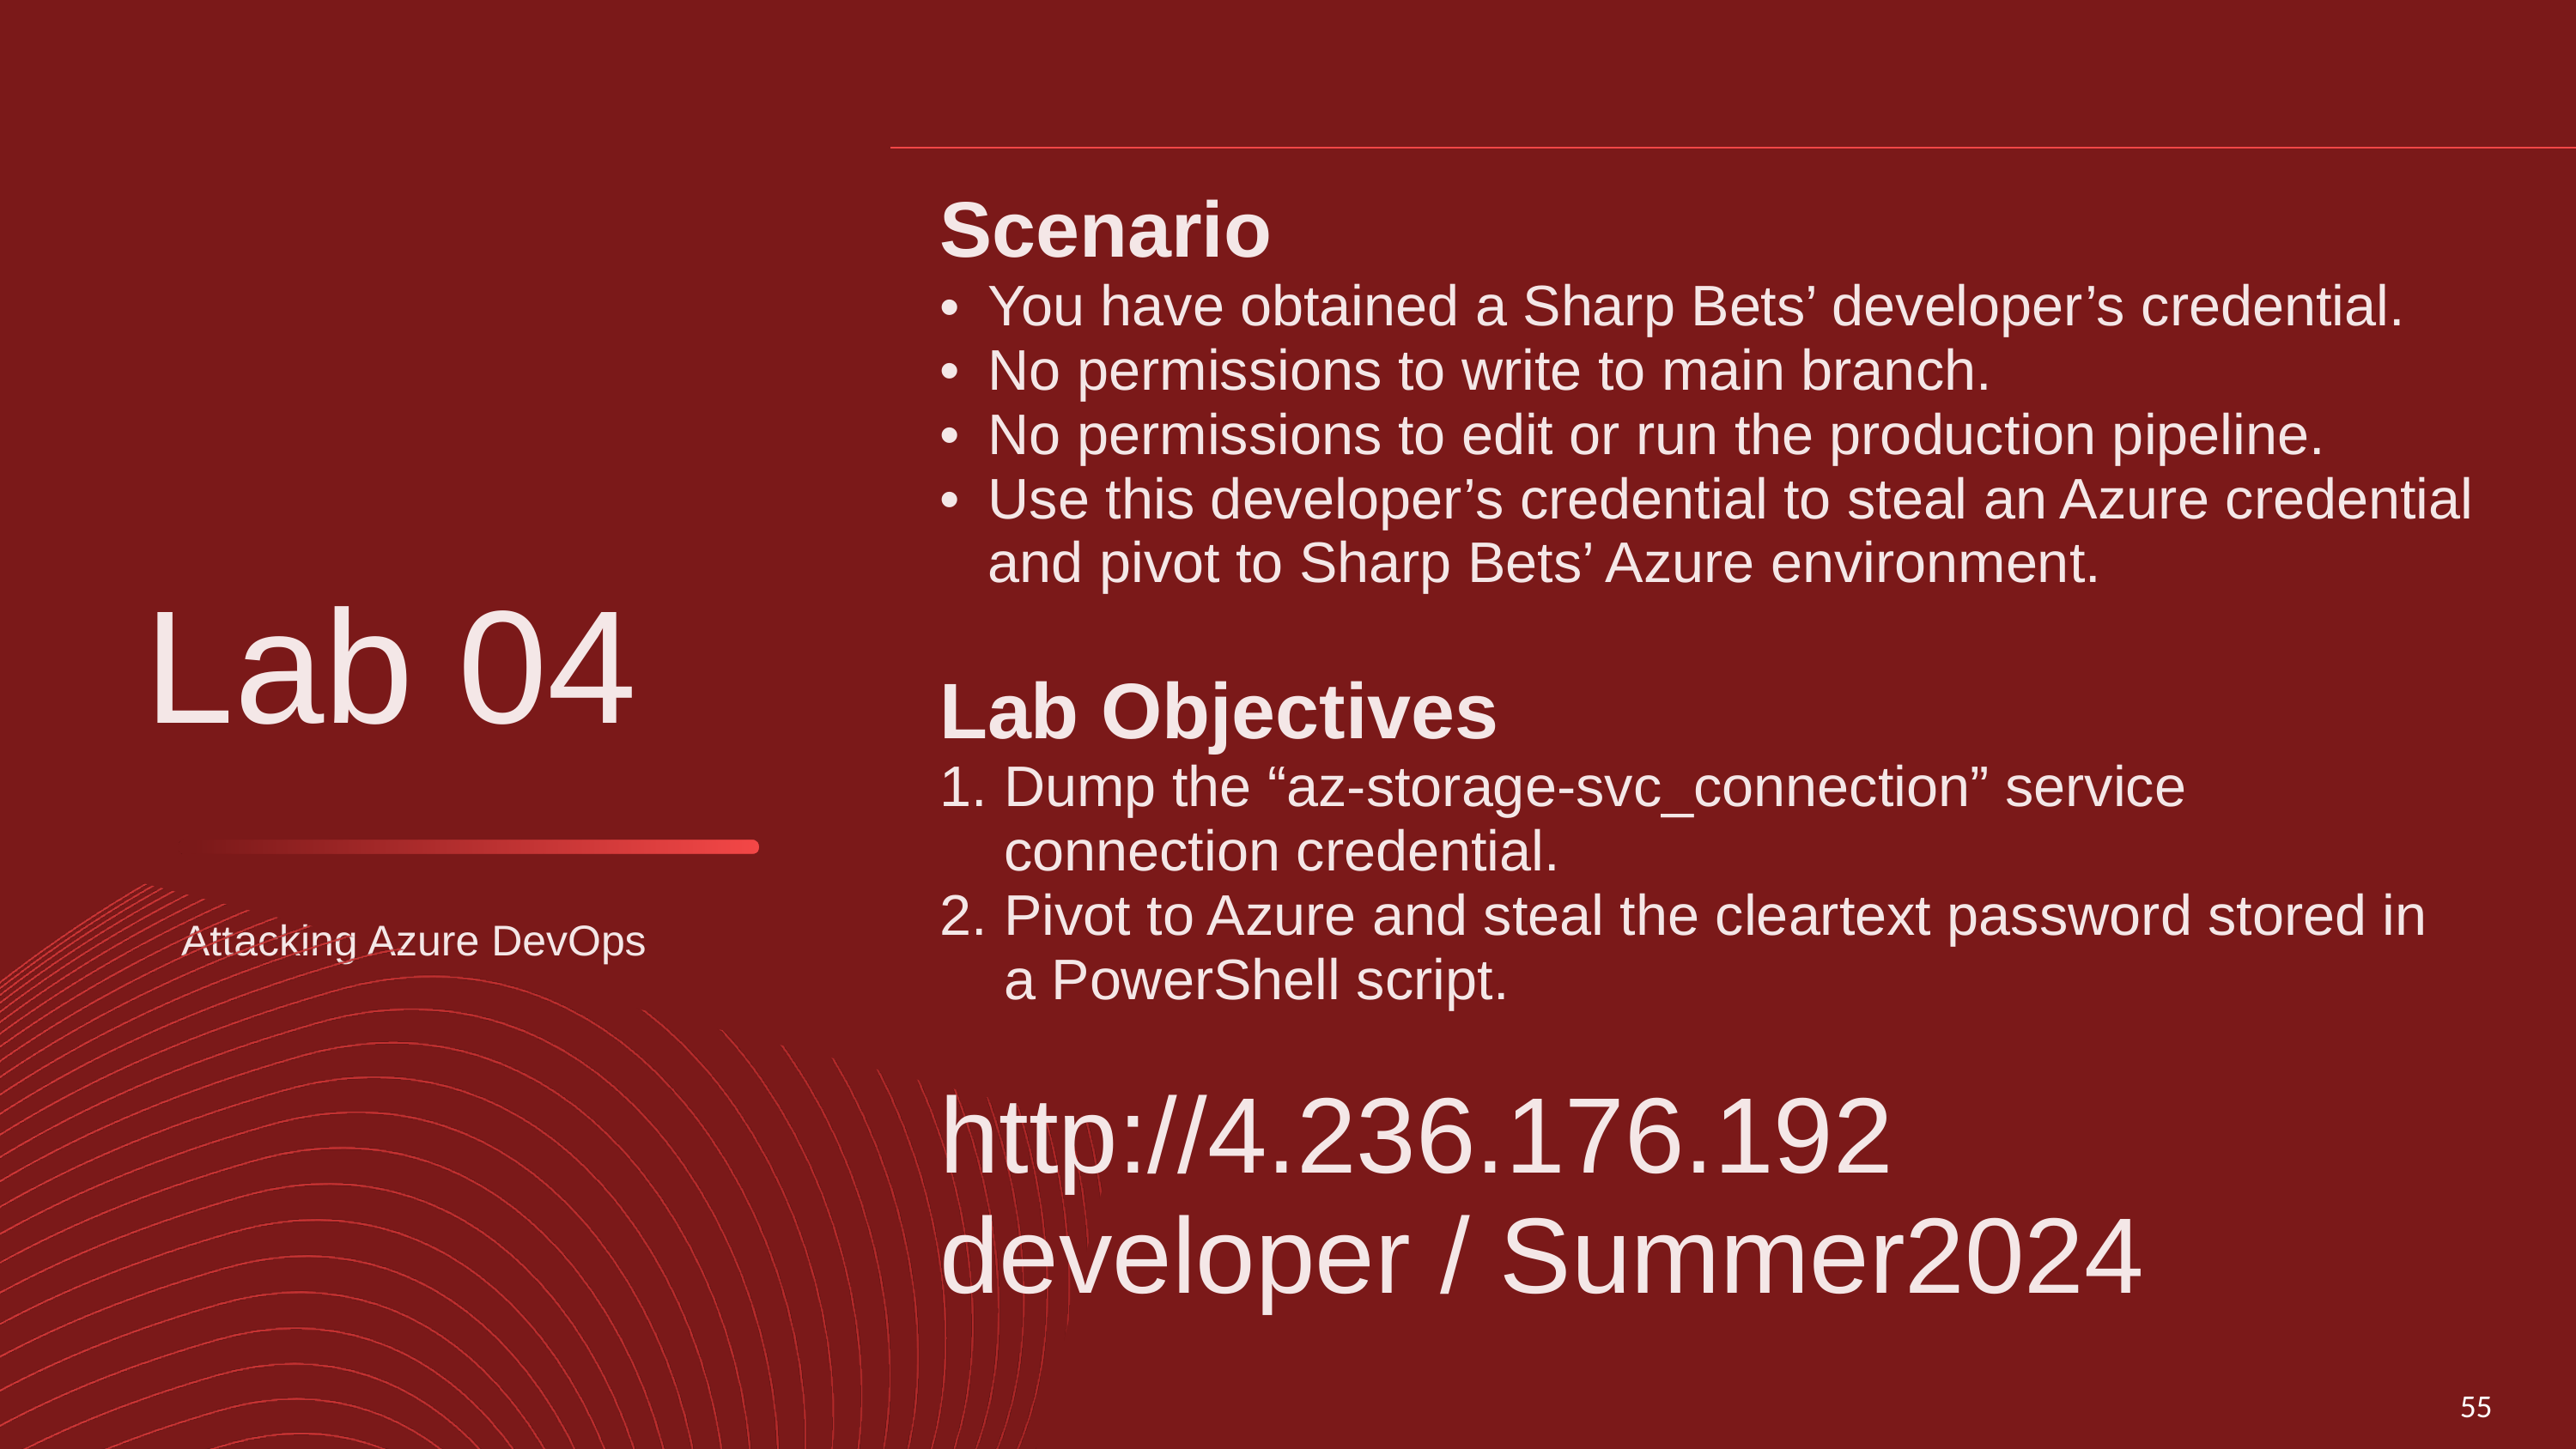

| Scenario You have obtained a Sharp Bets’ developer’s credential. No permissions to write to main branch. No permissions to edit or run the production pipeline. Use this developer’s credential to steal an Azure credential and pivot to Sharp Bets’ Azure environment. Lab Objectives Dump the “az-storage-svc\_connection” service connection credential. Pivot to Azure and steal the cleartext password stored in a PowerShell script. http://4.236.176.192 developer / Summer2024 |
| --- |

Lab 04

Attacking Azure DevOps

55